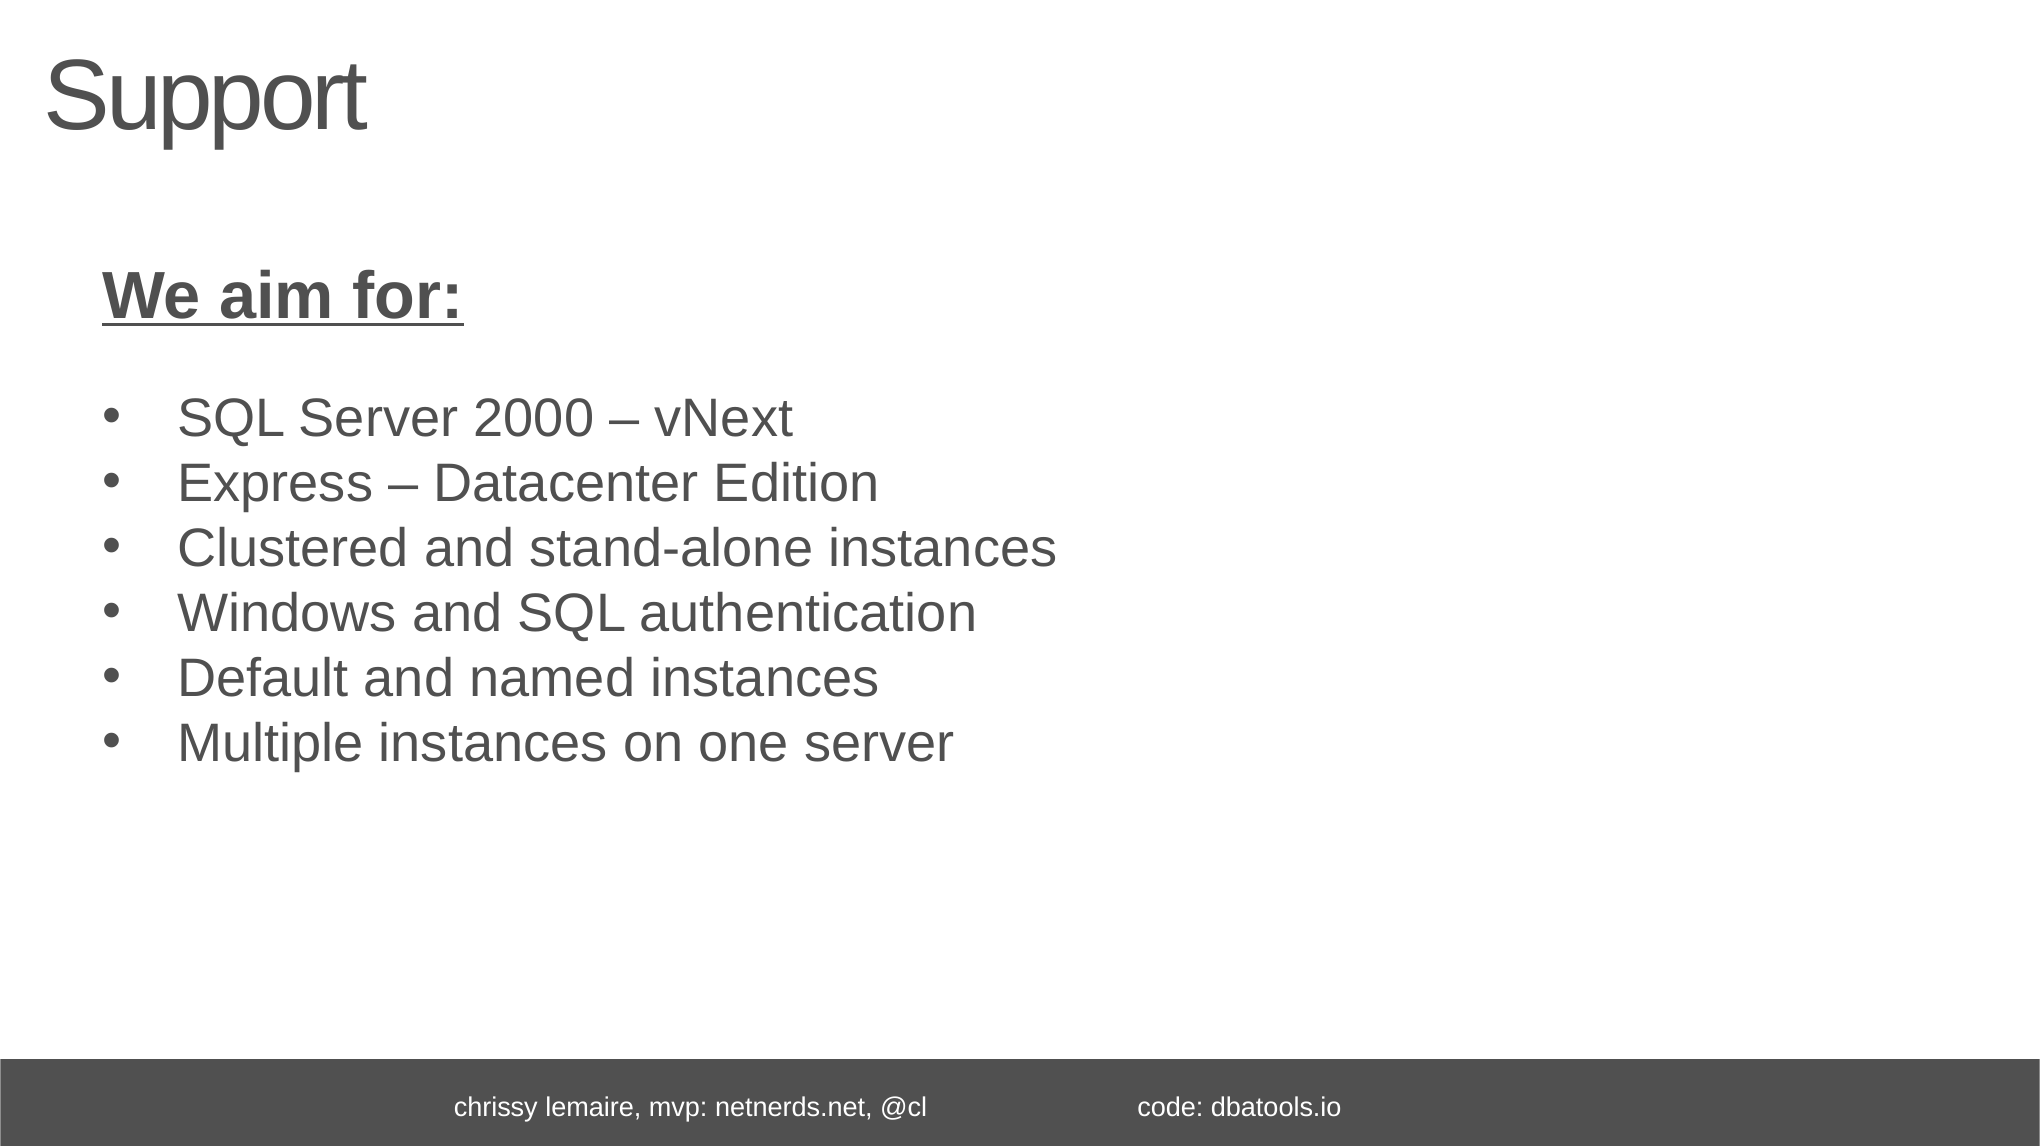

# Support
We aim for:

SQL Server 2000 – vNext
Express – Datacenter Edition
Clustered and stand-alone instances
Windows and SQL authentication
Default and named instances
Multiple instances on one server

chrissy lemaire, mvp: netnerds.net, @cl                            code: dbatools.io